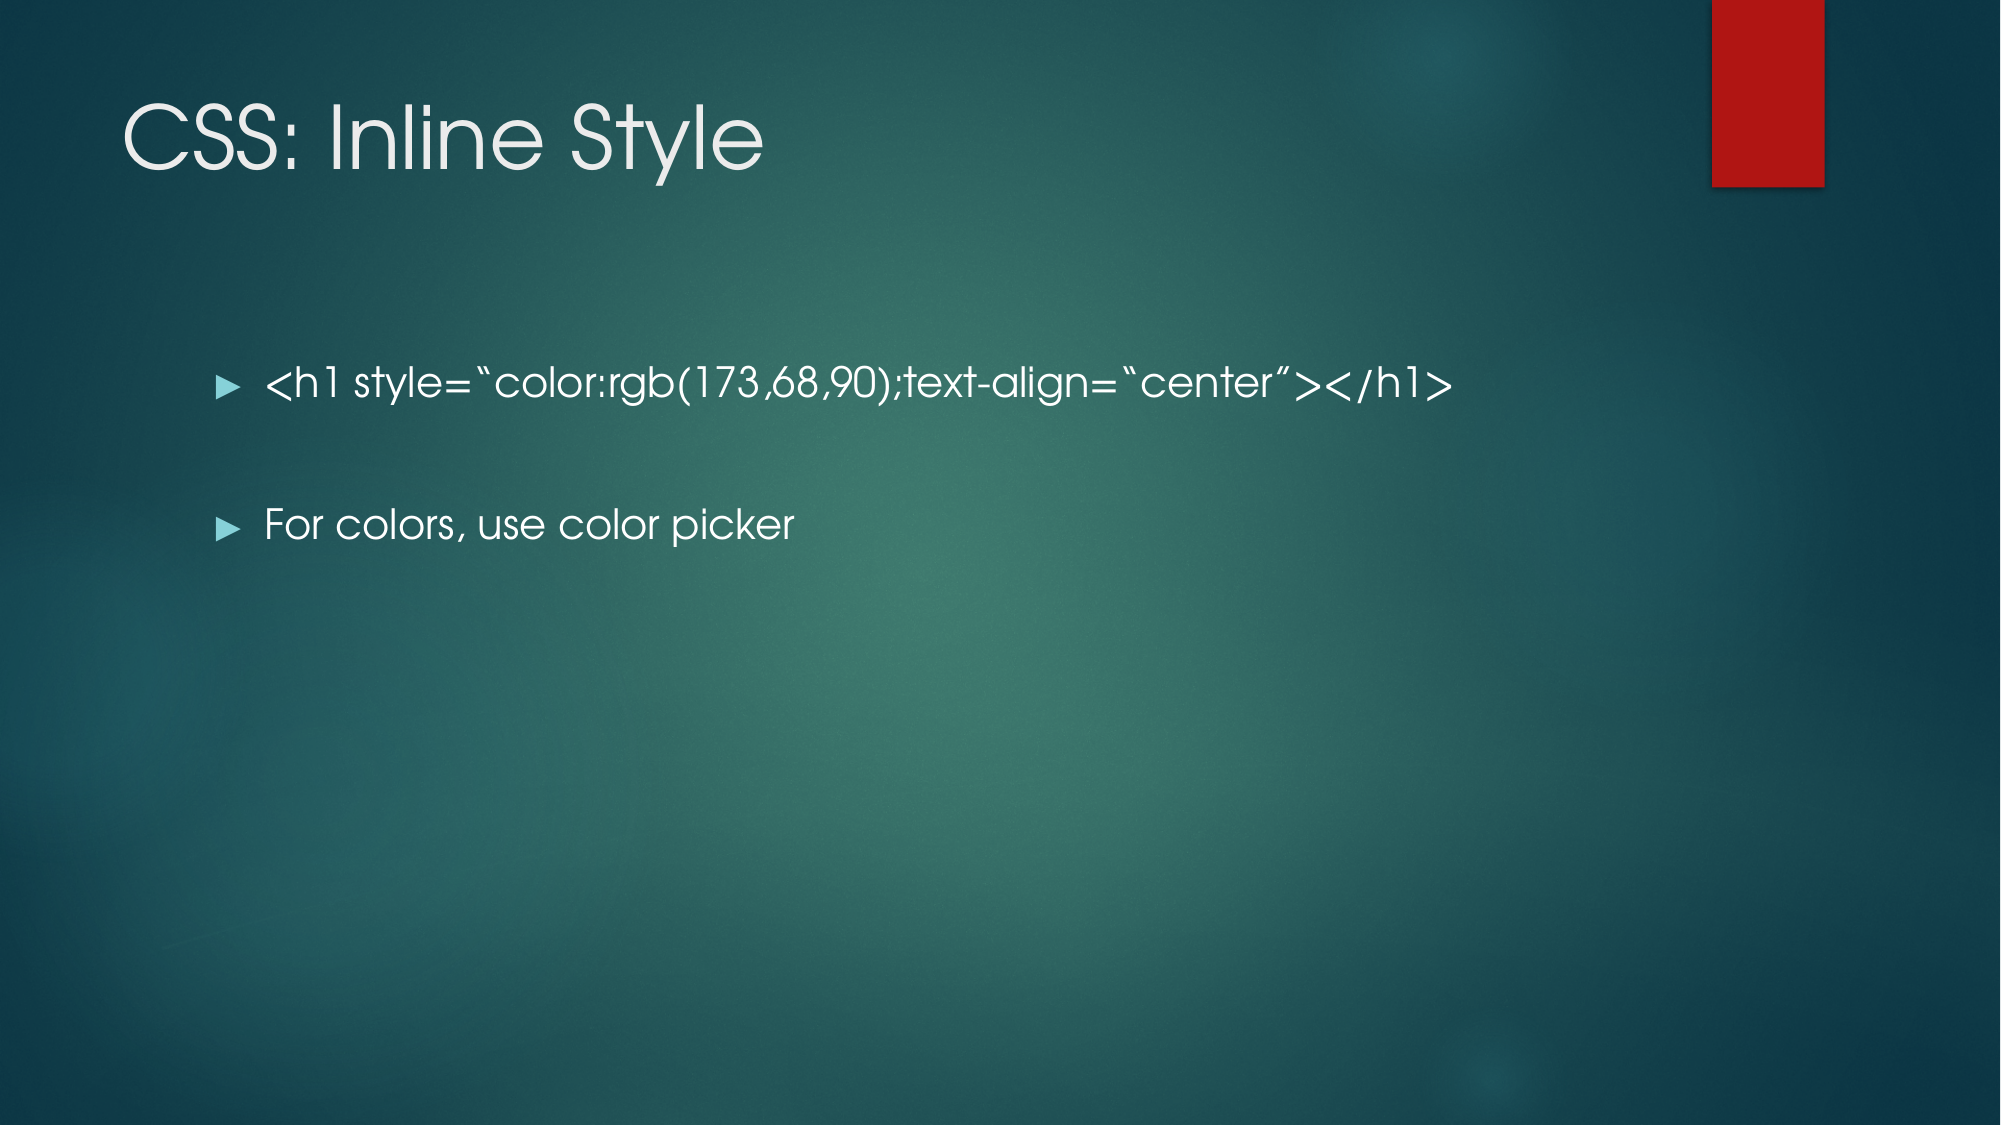

# CSS: Inline Style

<h1 style=“color:rgb(173,68,90);text-align=“center”></h1>

For colors, use color picker